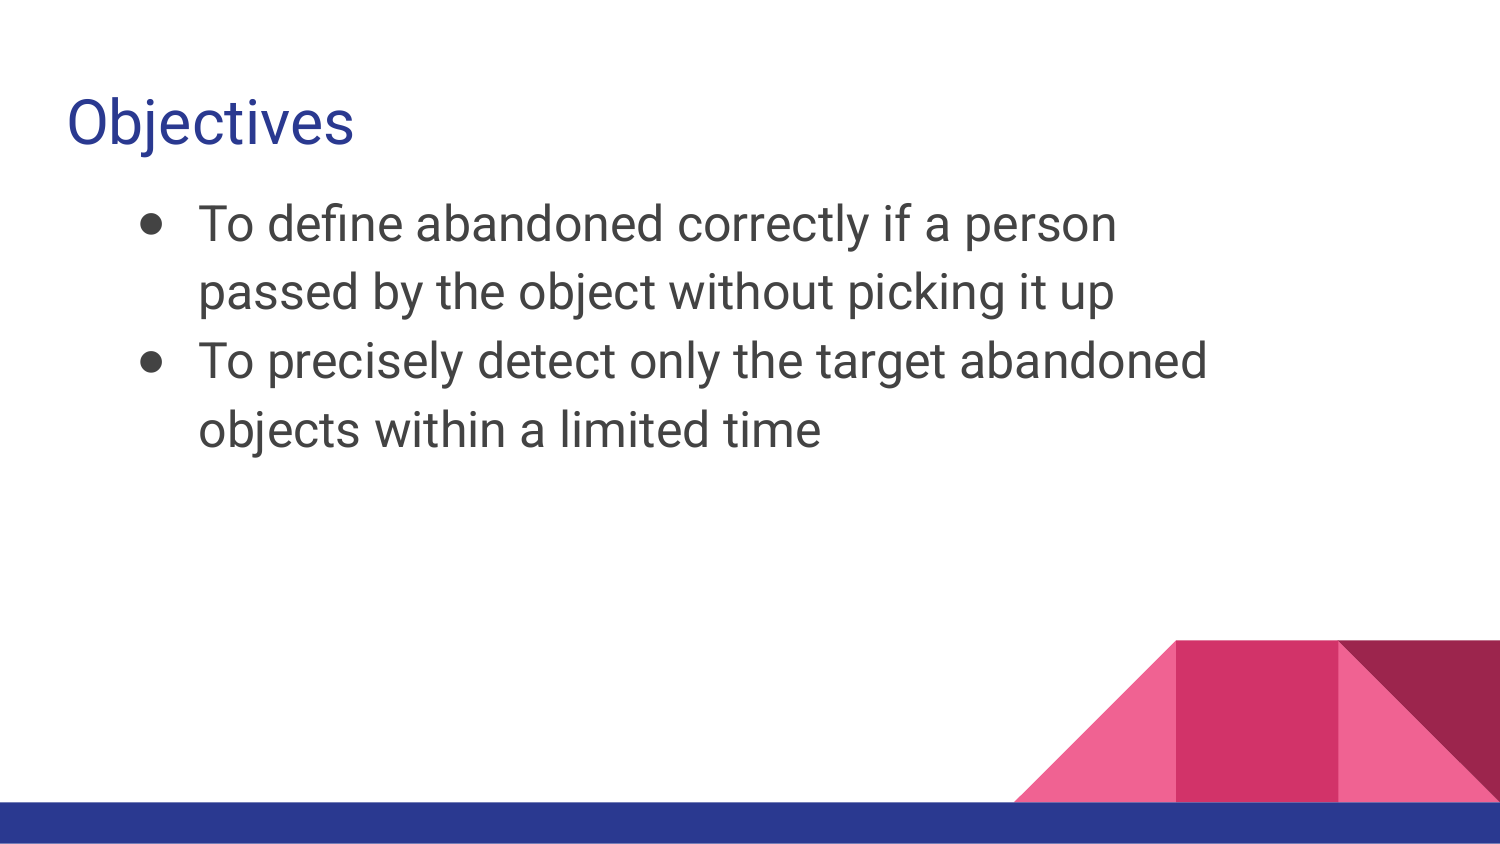

# Objectives
To define abandoned correctly if a person passed by the object without picking it up
To precisely detect only the target abandoned objects within a limited time